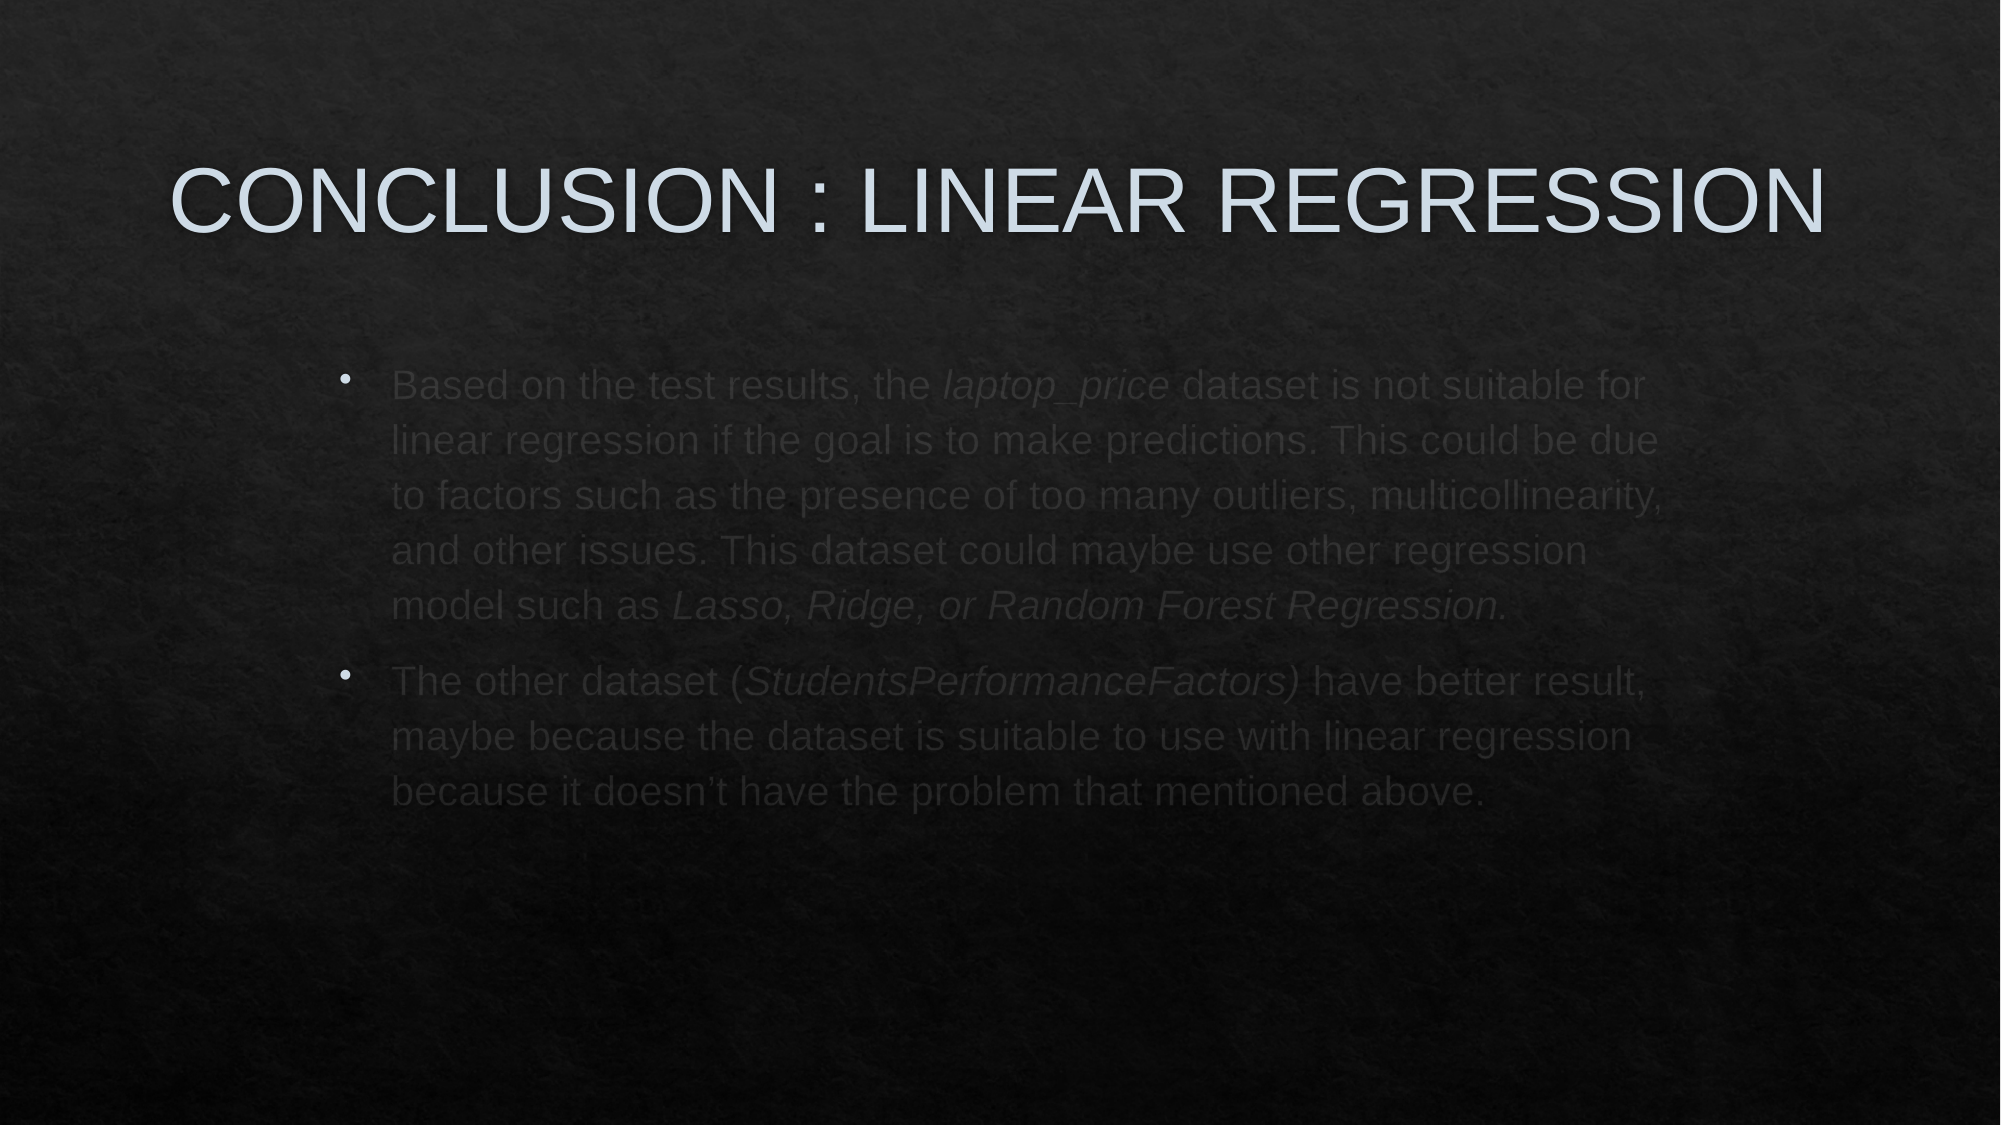

# CONCLUSION : LINEAR REGRESSION
Based on the test results, the laptop_price dataset is not suitable for linear regression if the goal is to make predictions. This could be due to factors such as the presence of too many outliers, multicollinearity, and other issues. This dataset could maybe use other regression model such as Lasso, Ridge, or Random Forest Regression.
The other dataset (StudentsPerformanceFactors) have better result, maybe because the dataset is suitable to use with linear regression because it doesn’t have the problem that mentioned above.